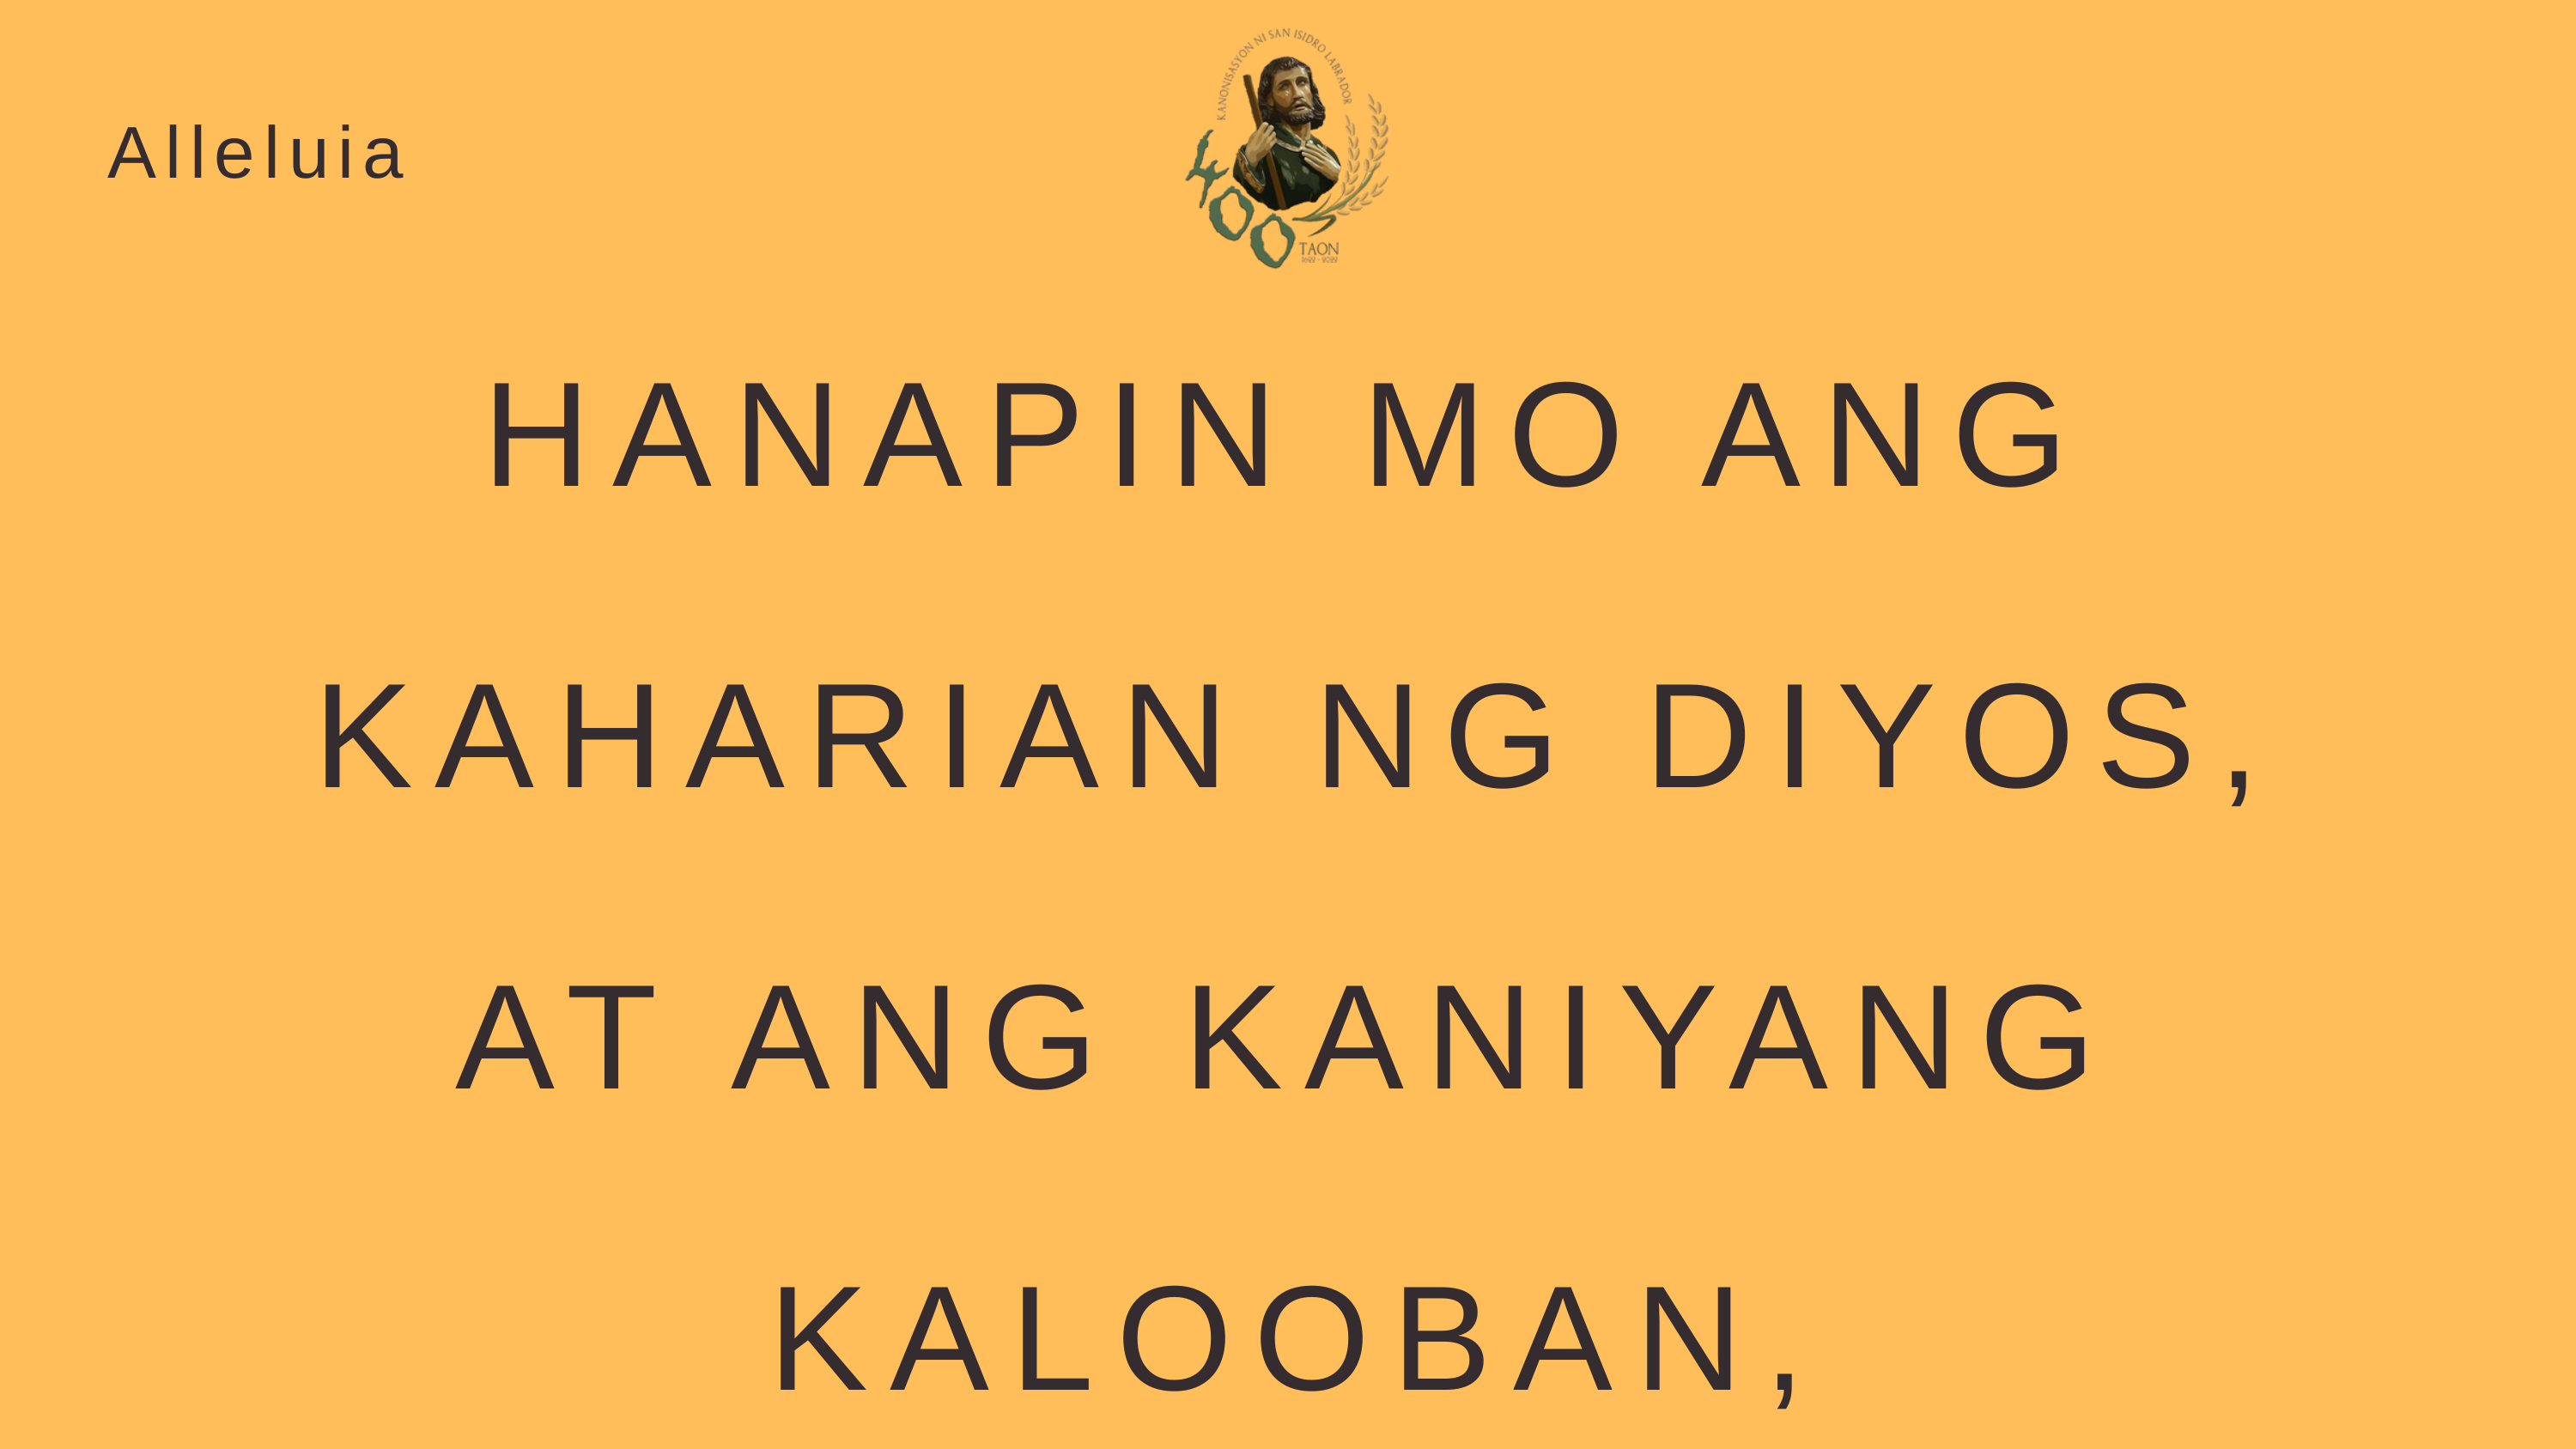

Alleluia
HANAPIN MO ANG KAHARIAN NG DIYOS,
AT ANG KANIYANG KALOOBAN,